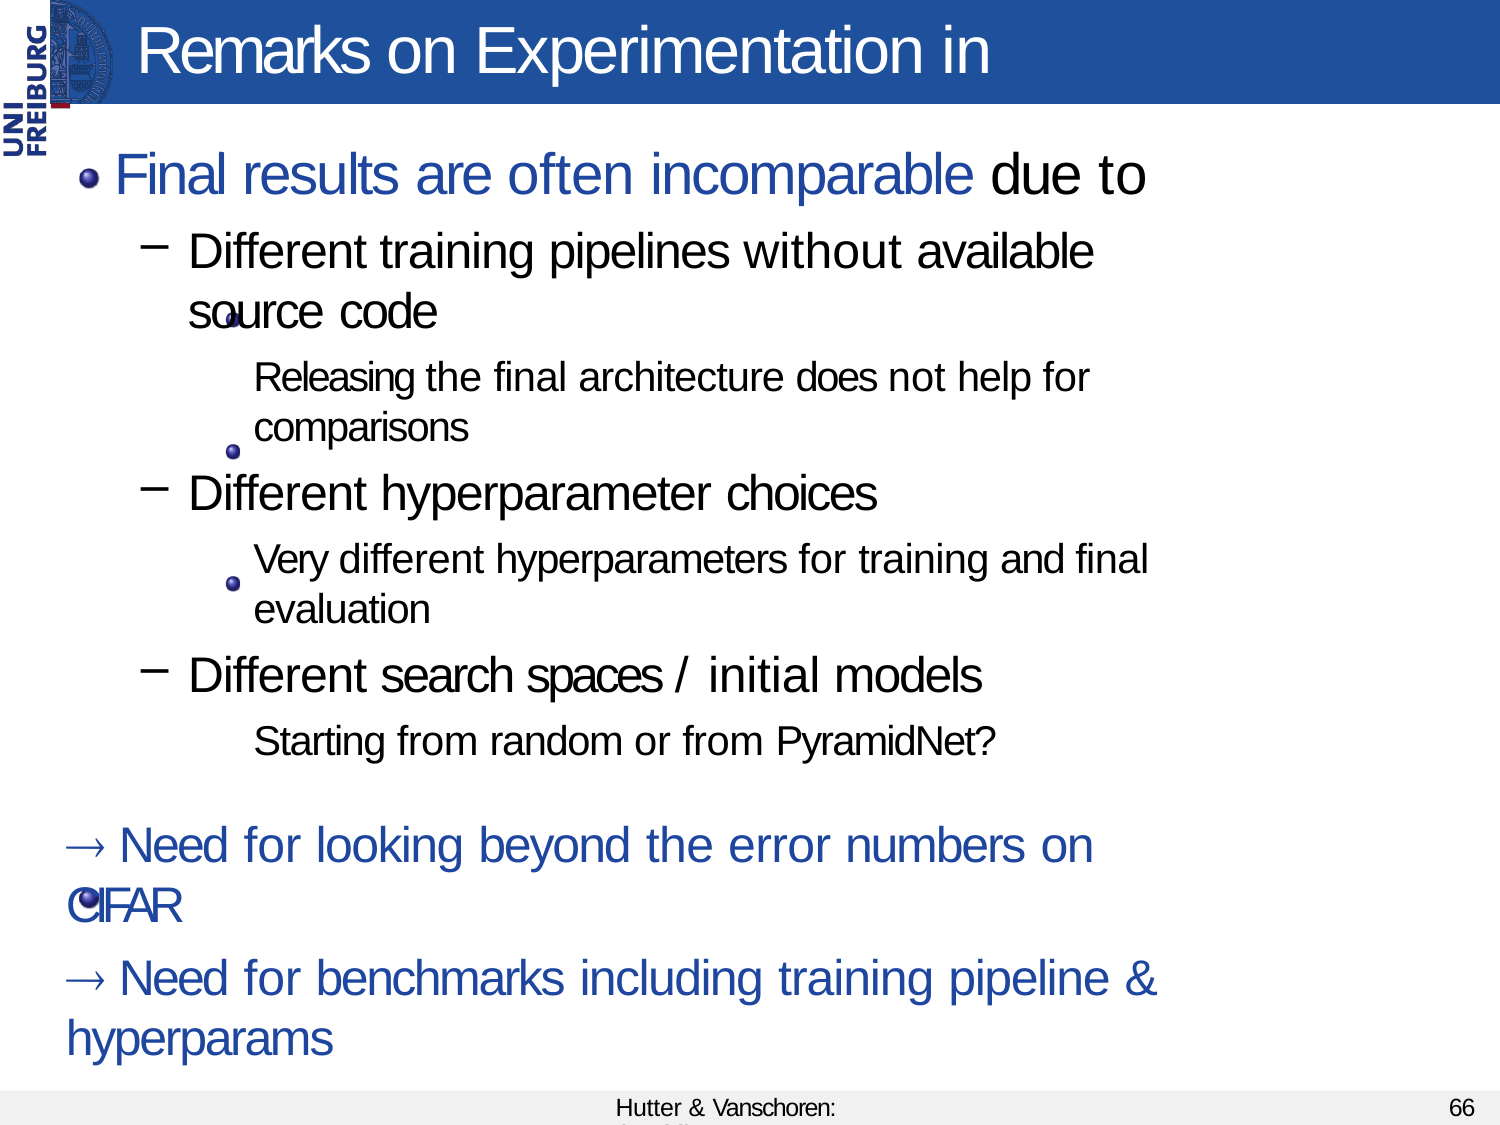

# Remarks on Experimentation in NAS
Final results are often incomparable due to
Different training pipelines without available source code
Releasing the final architecture does not help for comparisons
Different hyperparameter choices
Very different hyperparameters for training and final evaluation
Different search spaces / initial models
Starting from random or from PyramidNet?

→ Need for looking beyond the error numbers on CIFAR
→ Need for benchmarks including training pipeline & hyperparams

Experiments are often very expensive
→ Need for cheap benchmarks that allow for many runs

Hutter & Vanschoren: AutoML
66